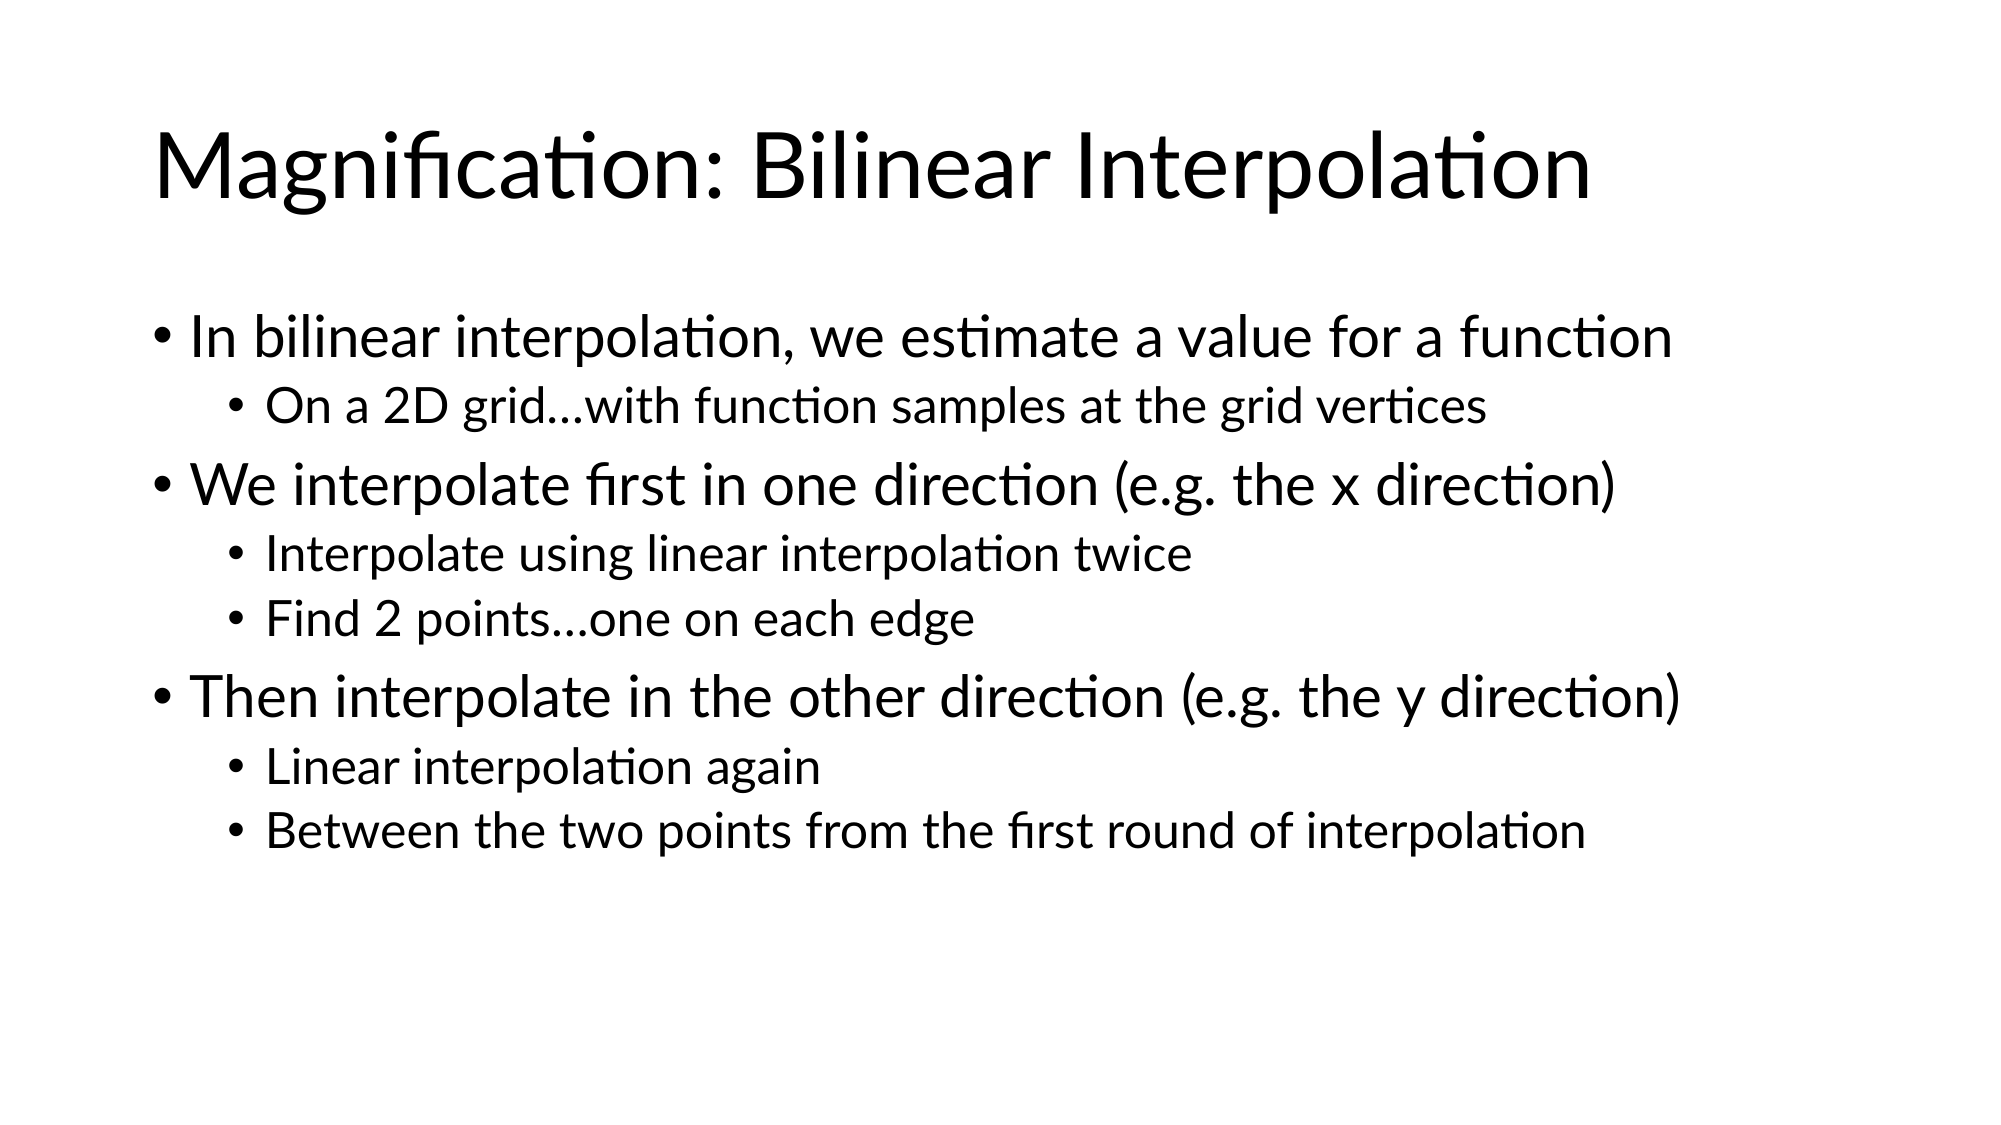

# Magnification: Bilinear Interpolation
In bilinear interpolation, we estimate a value for a function
On a 2D grid…with function samples at the grid vertices
We interpolate first in one direction (e.g. the x direction)
Interpolate using linear interpolation twice
Find 2 points…one on each edge
Then interpolate in the other direction (e.g. the y direction)
Linear interpolation again
Between the two points from the first round of interpolation